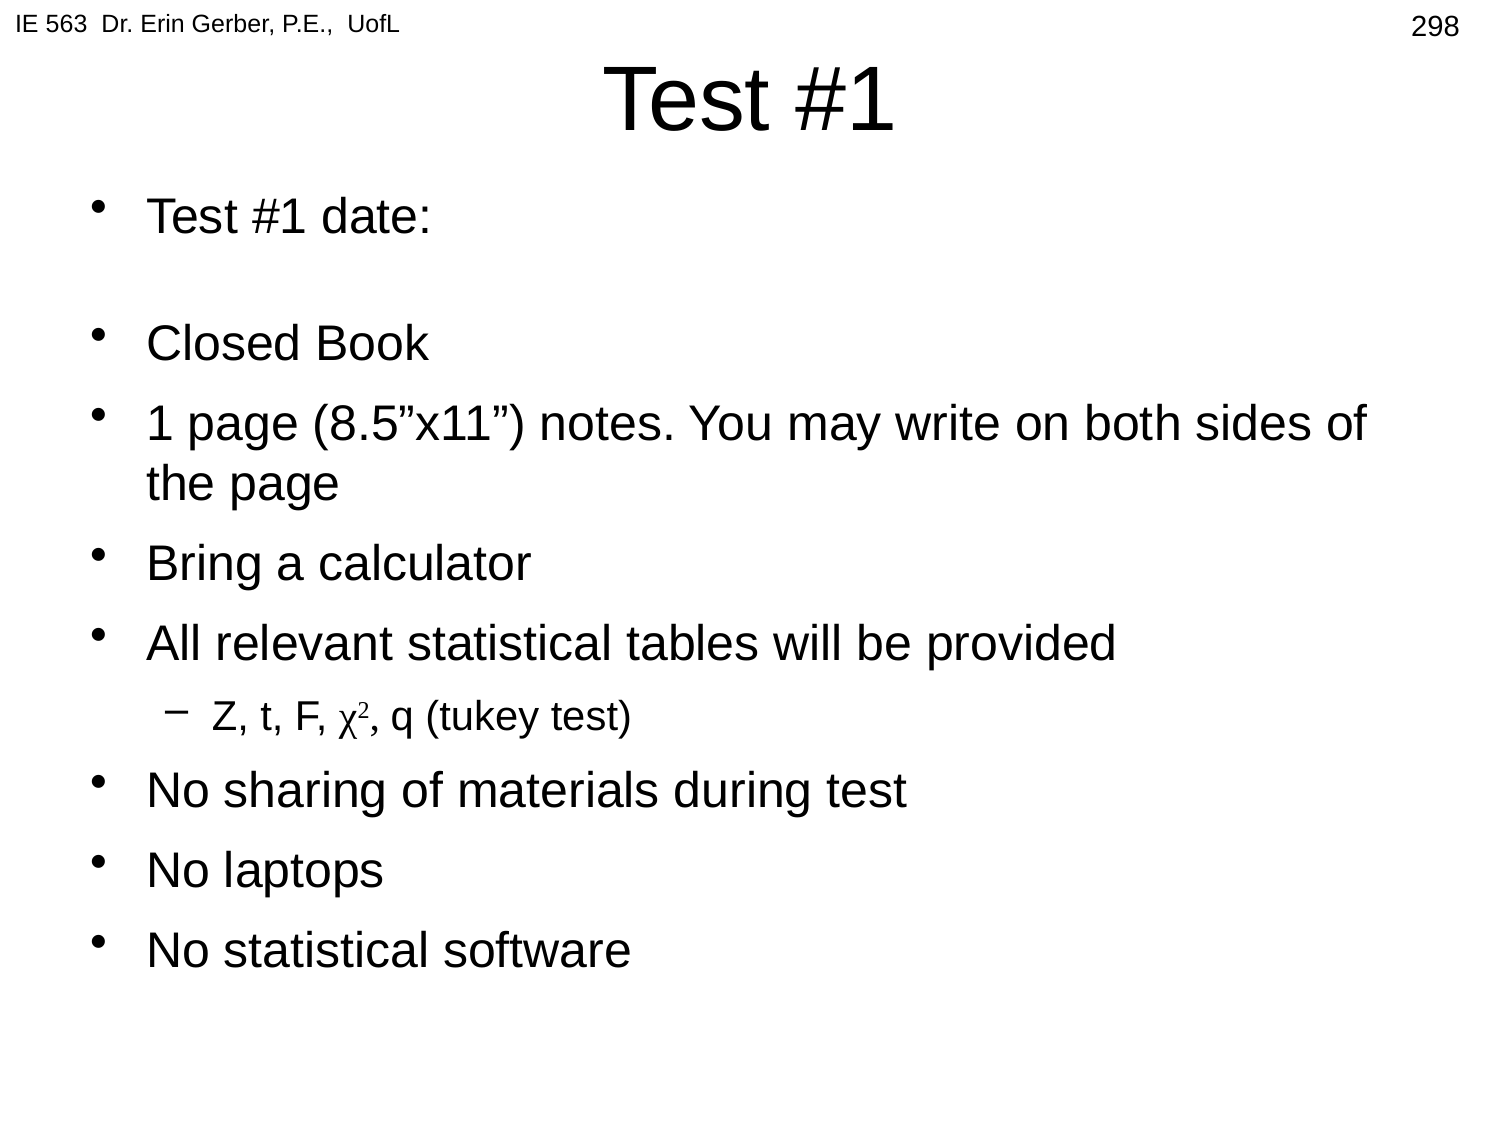

IE 563  Dr. Erin Gerber, P.E.,  UofL
# Test #1
298
Test #1 date:

Closed Book
1 page (8.5”x11”) notes. You may write on both sides of the page
Bring a calculator
All relevant statistical tables will be provided
Z, t, F, χ2, q (tukey test)
No sharing of materials during test
No laptops
No statistical software